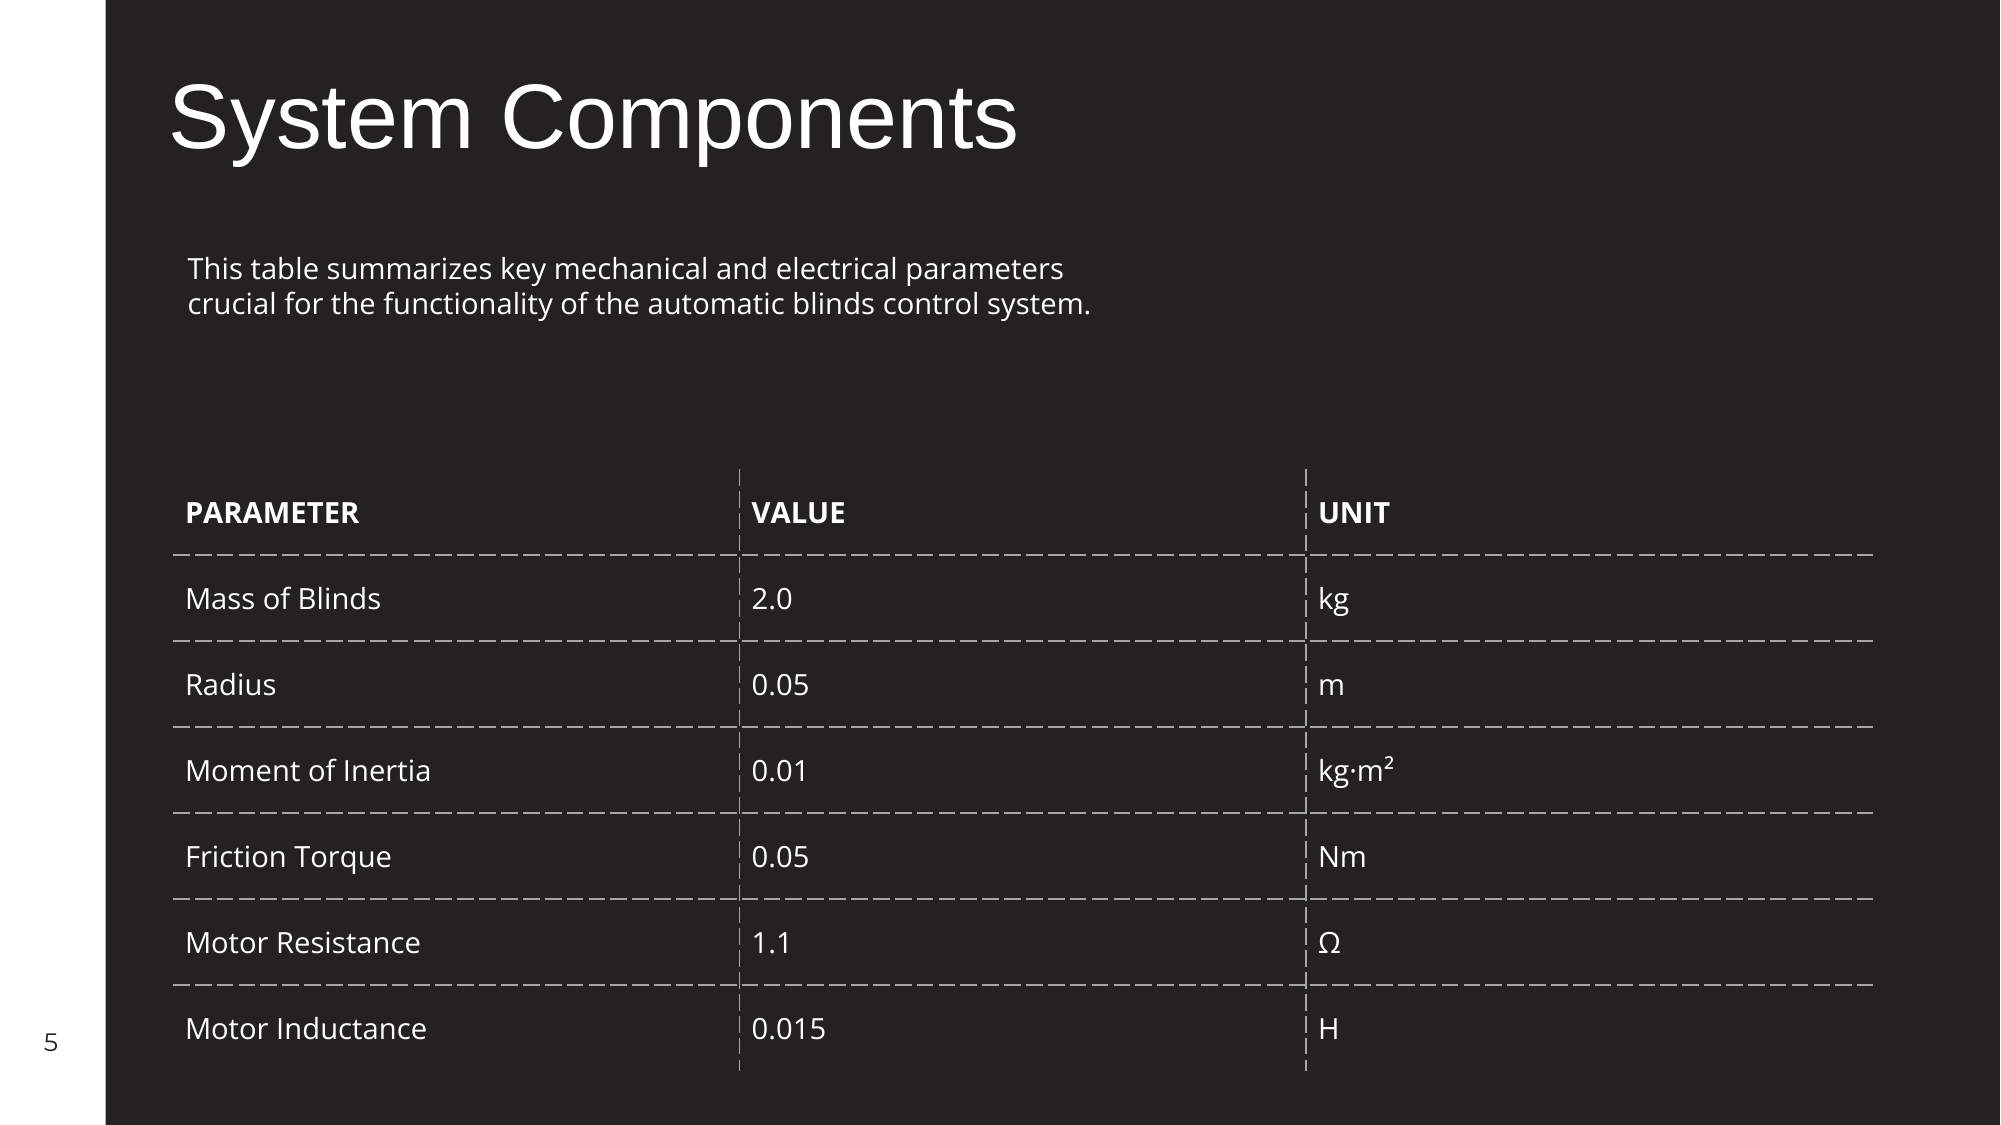

System Components

This table summarizes key mechanical and electrical parameters crucial for the functionality of the automatic blinds control system.
| PARAMETER | VALUE | UNIT |
| --- | --- | --- |
| Mass of Blinds | 2.0 | kg |
| Radius | 0.05 | m |
| Moment of Inertia | 0.01 | kg·m² |
| Friction Torque | 0.05 | Nm |
| Motor Resistance | 1.1 | Ω |
| Motor Inductance | 0.015 | H |
5